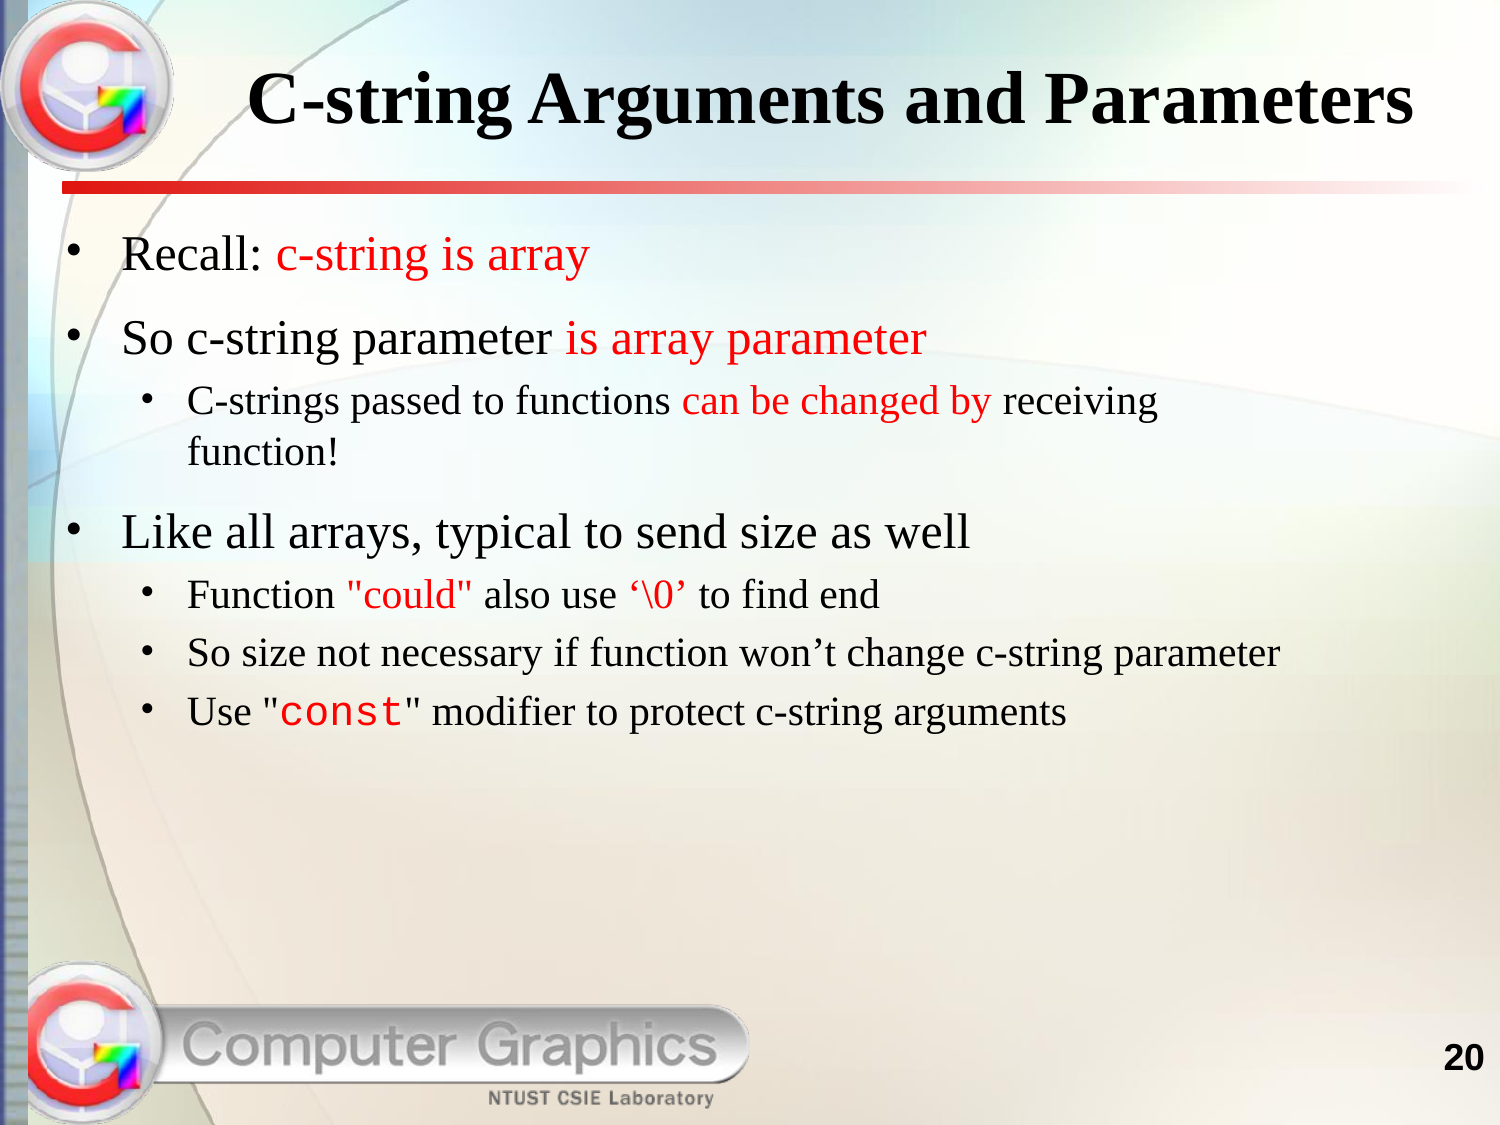

# C-string Arguments and Parameters
Recall: c-string is array
So c-string parameter is array parameter
C-strings passed to functions can be changed by receiving function!
Like all arrays, typical to send size as well
Function "could" also use ‘\0’ to find end
So size not necessary if function won’t change c-string parameter
Use "const" modifier to protect c-string arguments
20